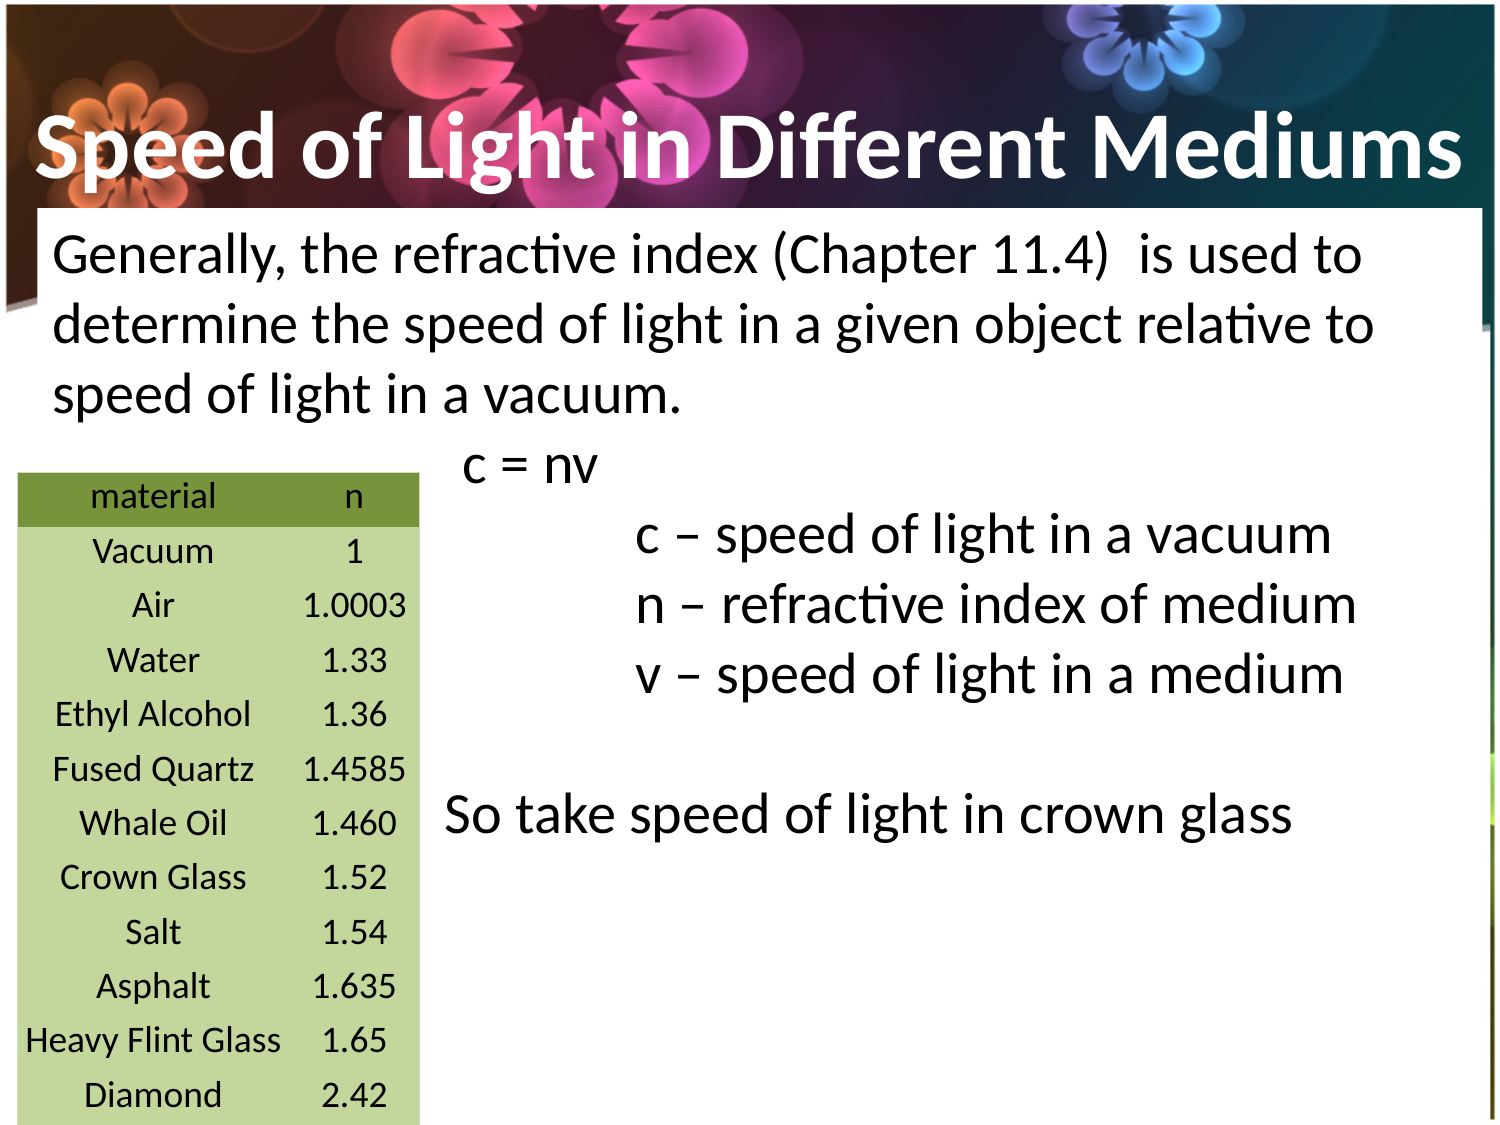

# Speed of Light in Different Mediums
Generally, the refractive index (Chapter 11.4)  is used to determine the speed of light in a given object relative to speed of light in a vacuum.
                               c = nv
                                            c – speed of light in a vacuum
                                            n – refractive index of medium
                                            v – speed of light in a medium

			       So take speed of light in crown glass
| material | n |
| --- | --- |
| Vacuum | 1 |
| Air | 1.0003 |
| Water | 1.33 |
| Ethyl Alcohol | 1.36 |
| Fused Quartz | 1.4585 |
| Whale Oil | 1.460 |
| Crown Glass | 1.52 |
| Salt | 1.54 |
| Asphalt | 1.635 |
| Heavy Flint Glass | 1.65 |
| Diamond | 2.42 |